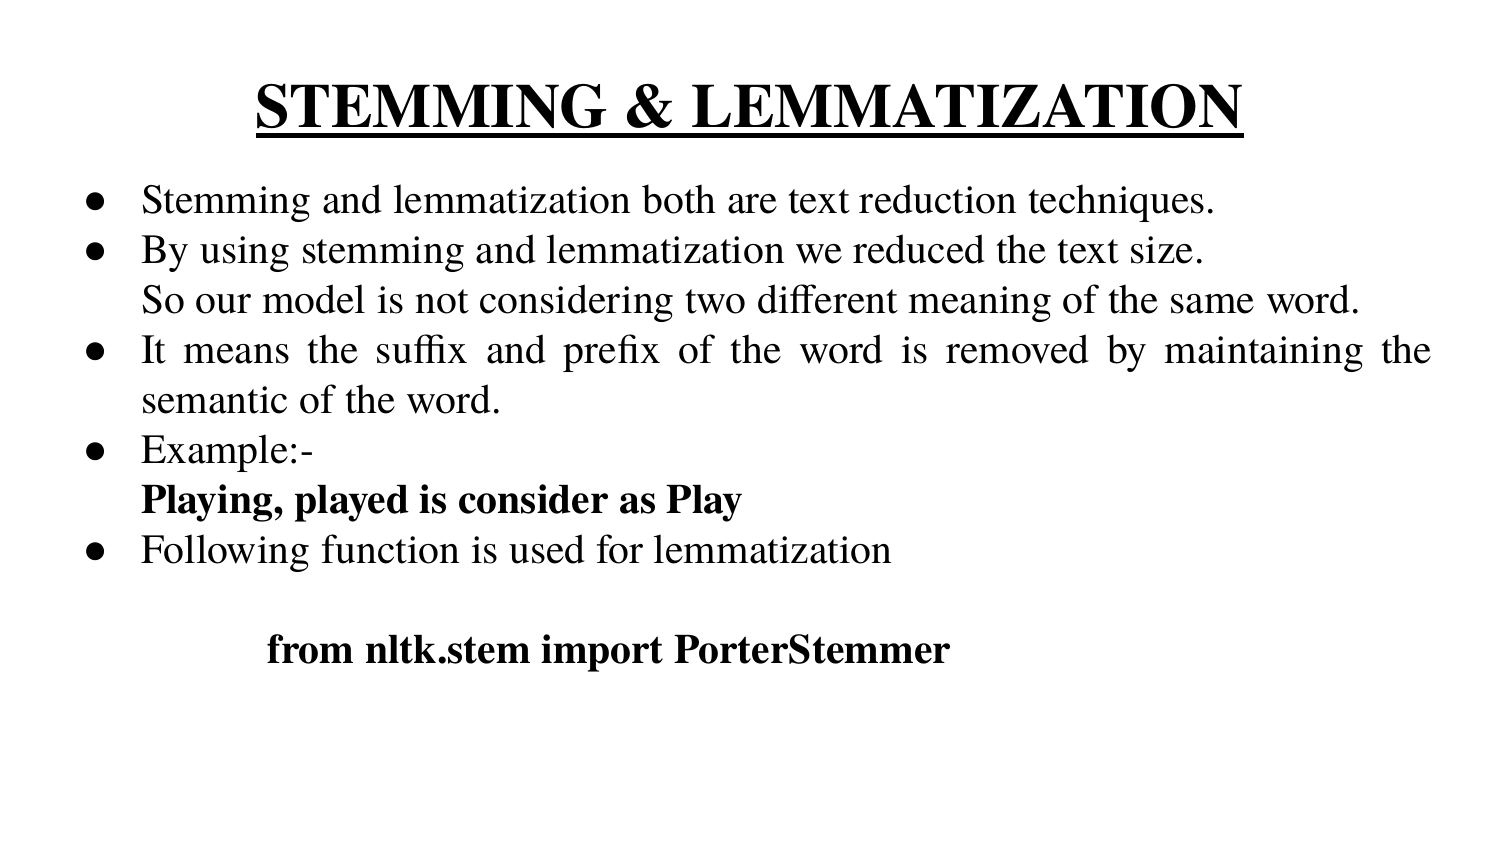

STEMMING & LEMMATIZATION
# Stemming and lemmatization both are text reduction techniques.
By using stemming and lemmatization we reduced the text size.
So our model is not considering two different meaning of the same word.
It means the suffix and prefix of the word is removed by maintaining the semantic of the word.
Example:-
Playing, played is consider as Play
Following function is used for lemmatization

            from nltk.stem import PorterStemmer